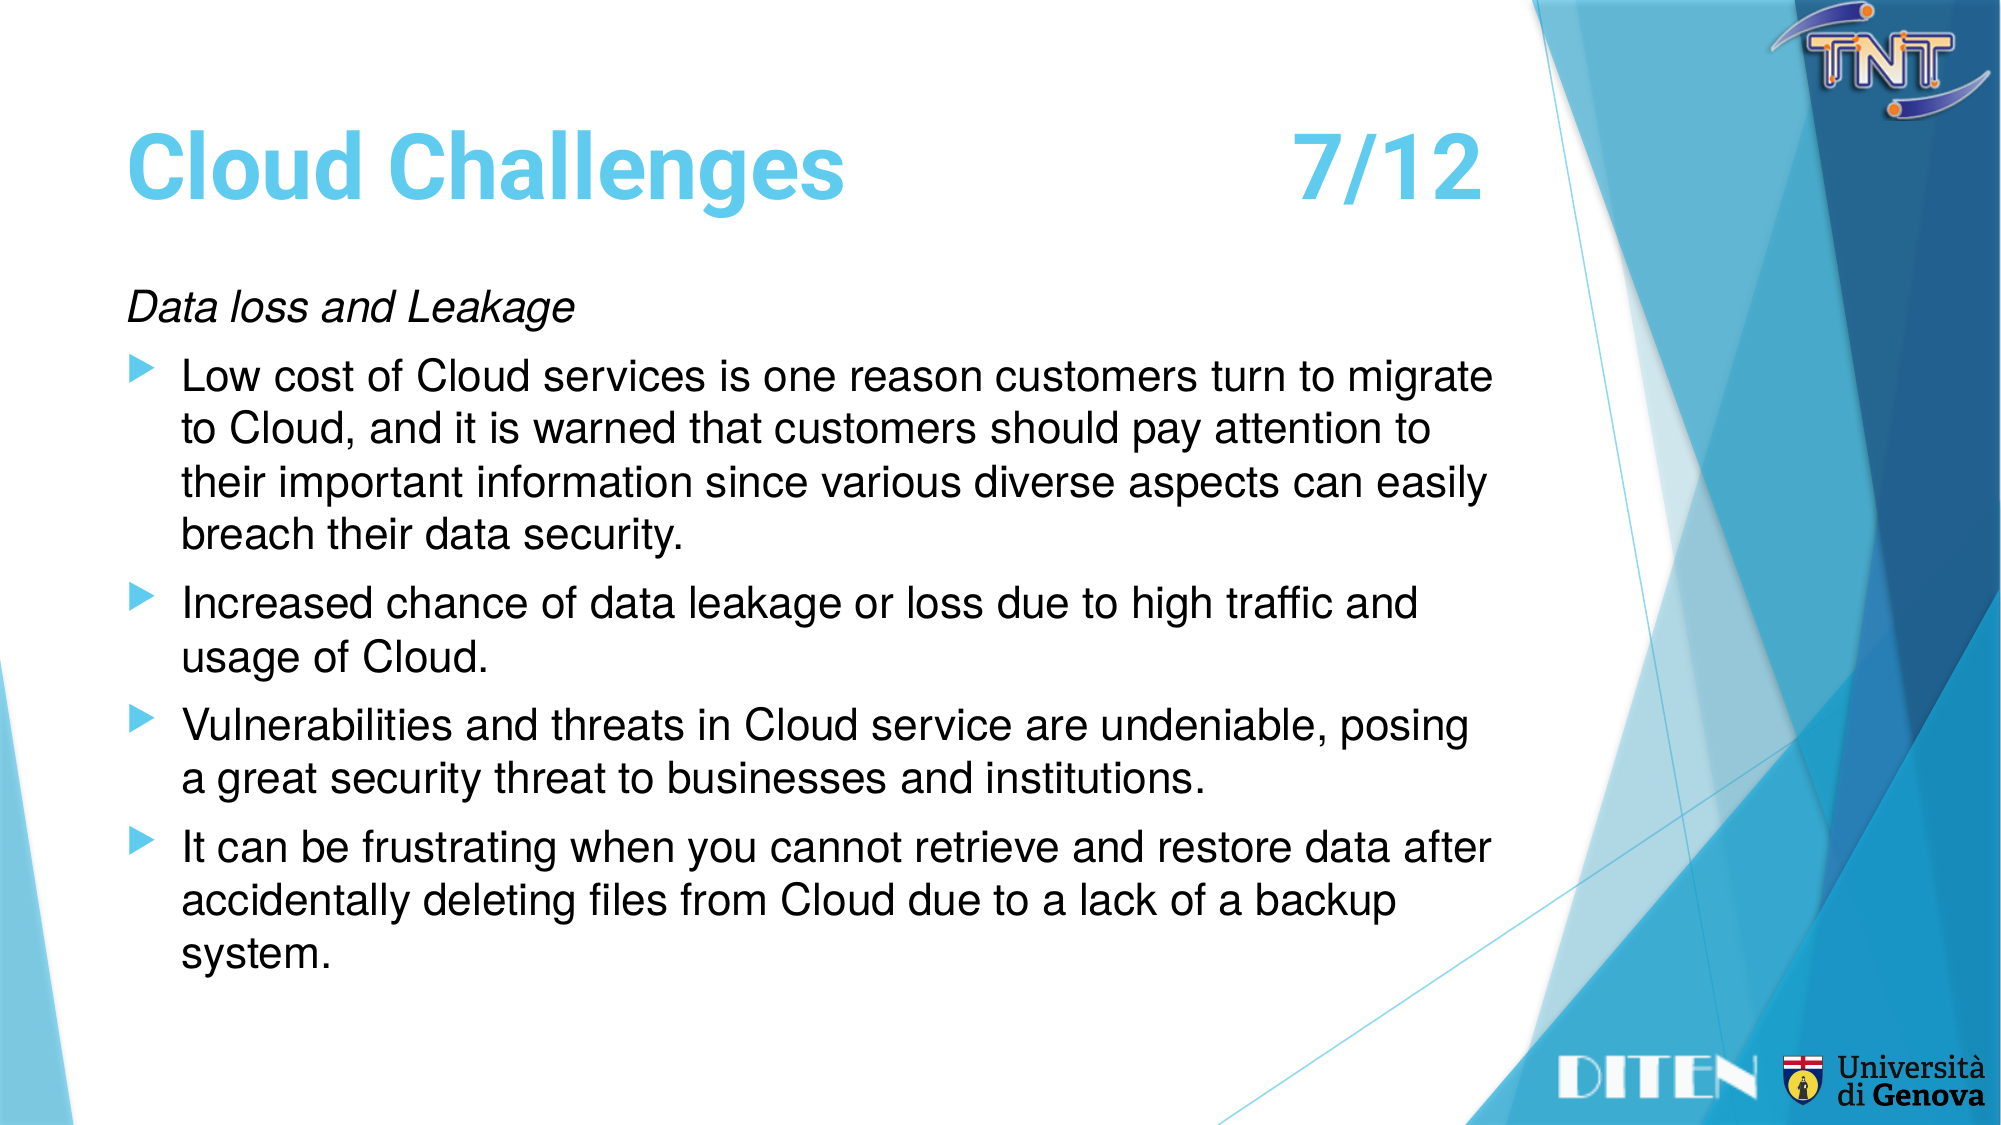

# Cloud Challenges	7/12
Data loss and Leakage
Low cost of Cloud services is one reason customers turn to migrate to Cloud, and it is warned that customers should pay attention to their important information since various diverse aspects can easily breach their data security.
Increased chance of data leakage or loss due to high traffic and usage of Cloud.
Vulnerabilities and threats in Cloud service are undeniable, posing a great security threat to businesses and institutions.
It can be frustrating when you cannot retrieve and restore data after accidentally deleting files from Cloud due to a lack of a backup system.